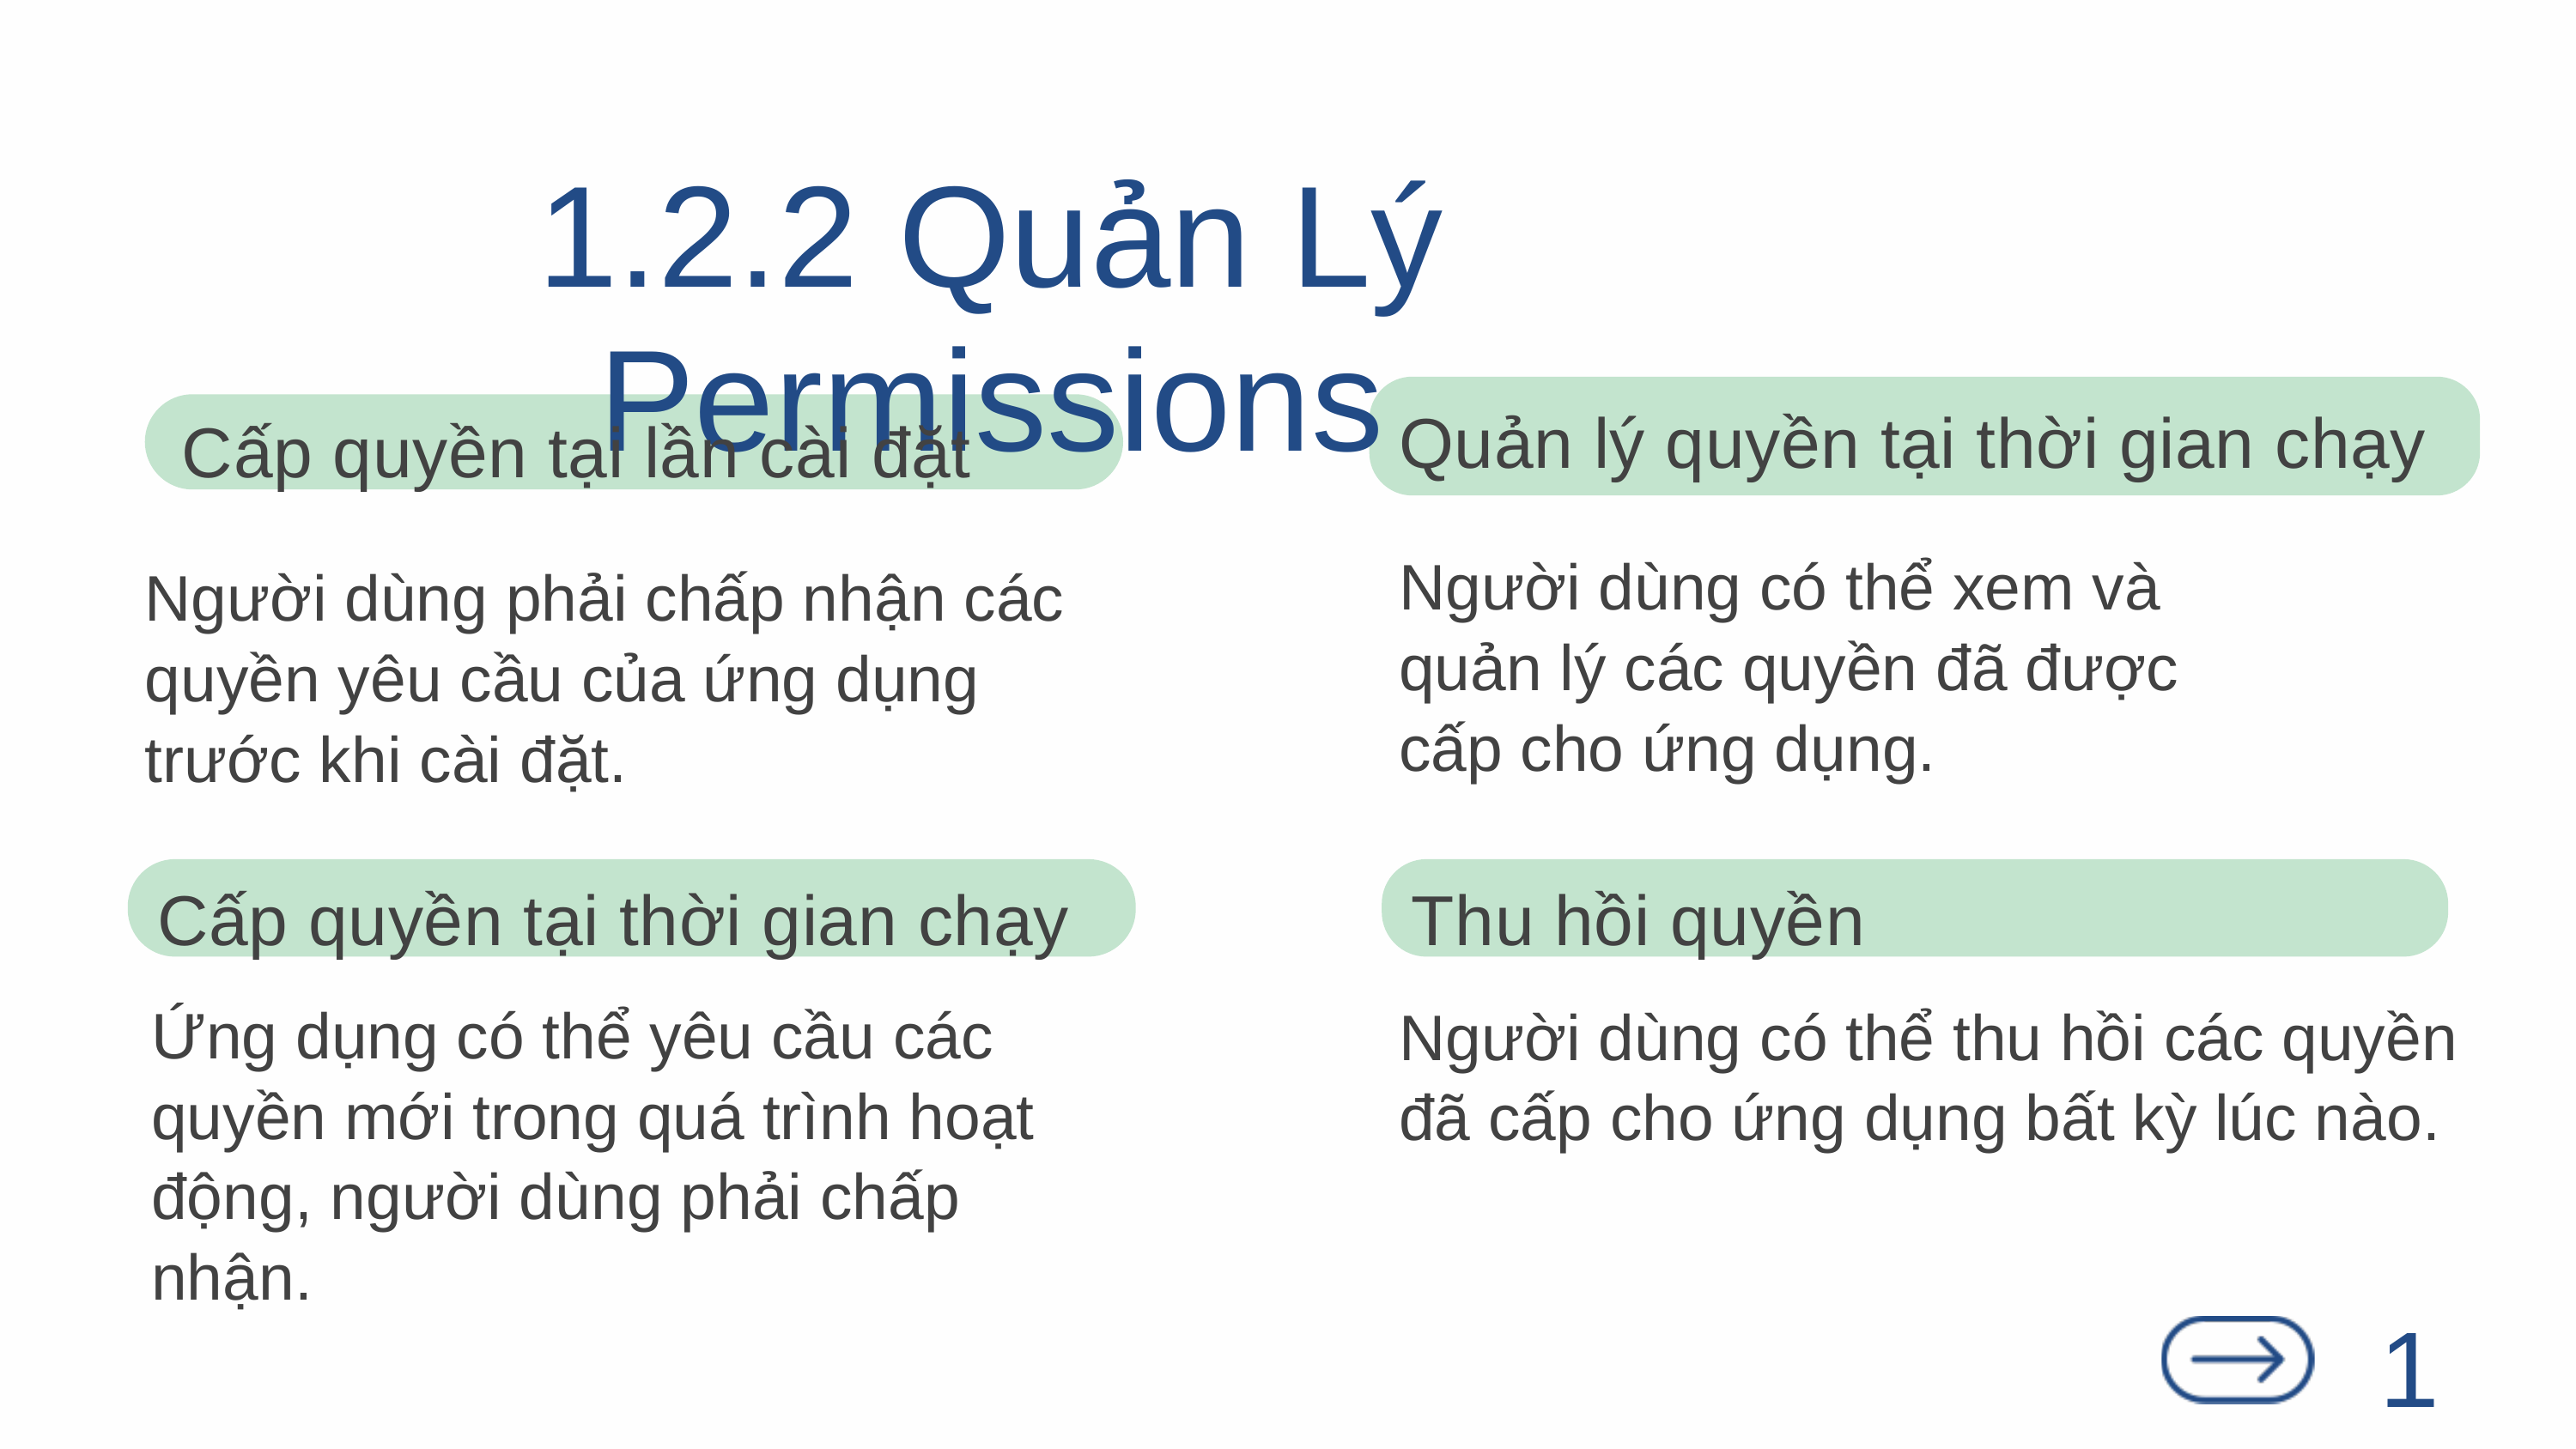

1.2.2 Quản Lý Permissions

Quản lý quyền tại thời gian chạy
Cấp quyền tại lần cài đặt

Người dùng có thể xem và quản lý các quyền đã được cấp cho ứng dụng.
Người dùng phải chấp nhận các quyền yêu cầu của ứng dụng trước khi cài đặt.

Cấp quyền tại thời gian chạy
Thu hồi quyền
Ứng dụng có thể yêu cầu các quyền mới trong quá trình hoạt động, người dùng phải chấp nhận.
Người dùng có thể thu hồi các quyền đã cấp cho ứng dụng bất kỳ lúc nào.
12